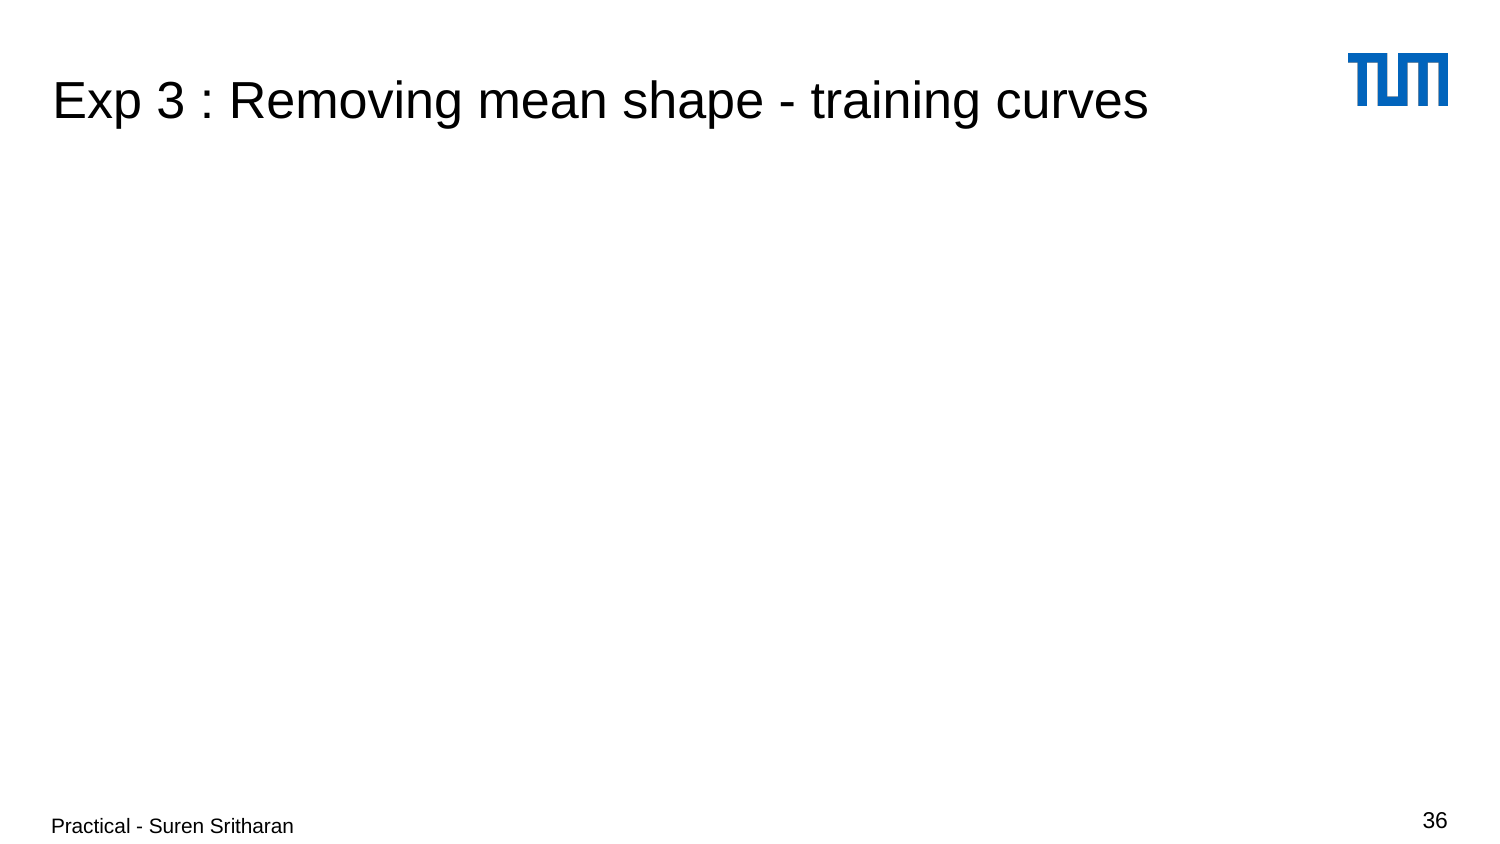

# Exp 3 : Removing mean shape - training curves
Practical - Suren Sritharan
36